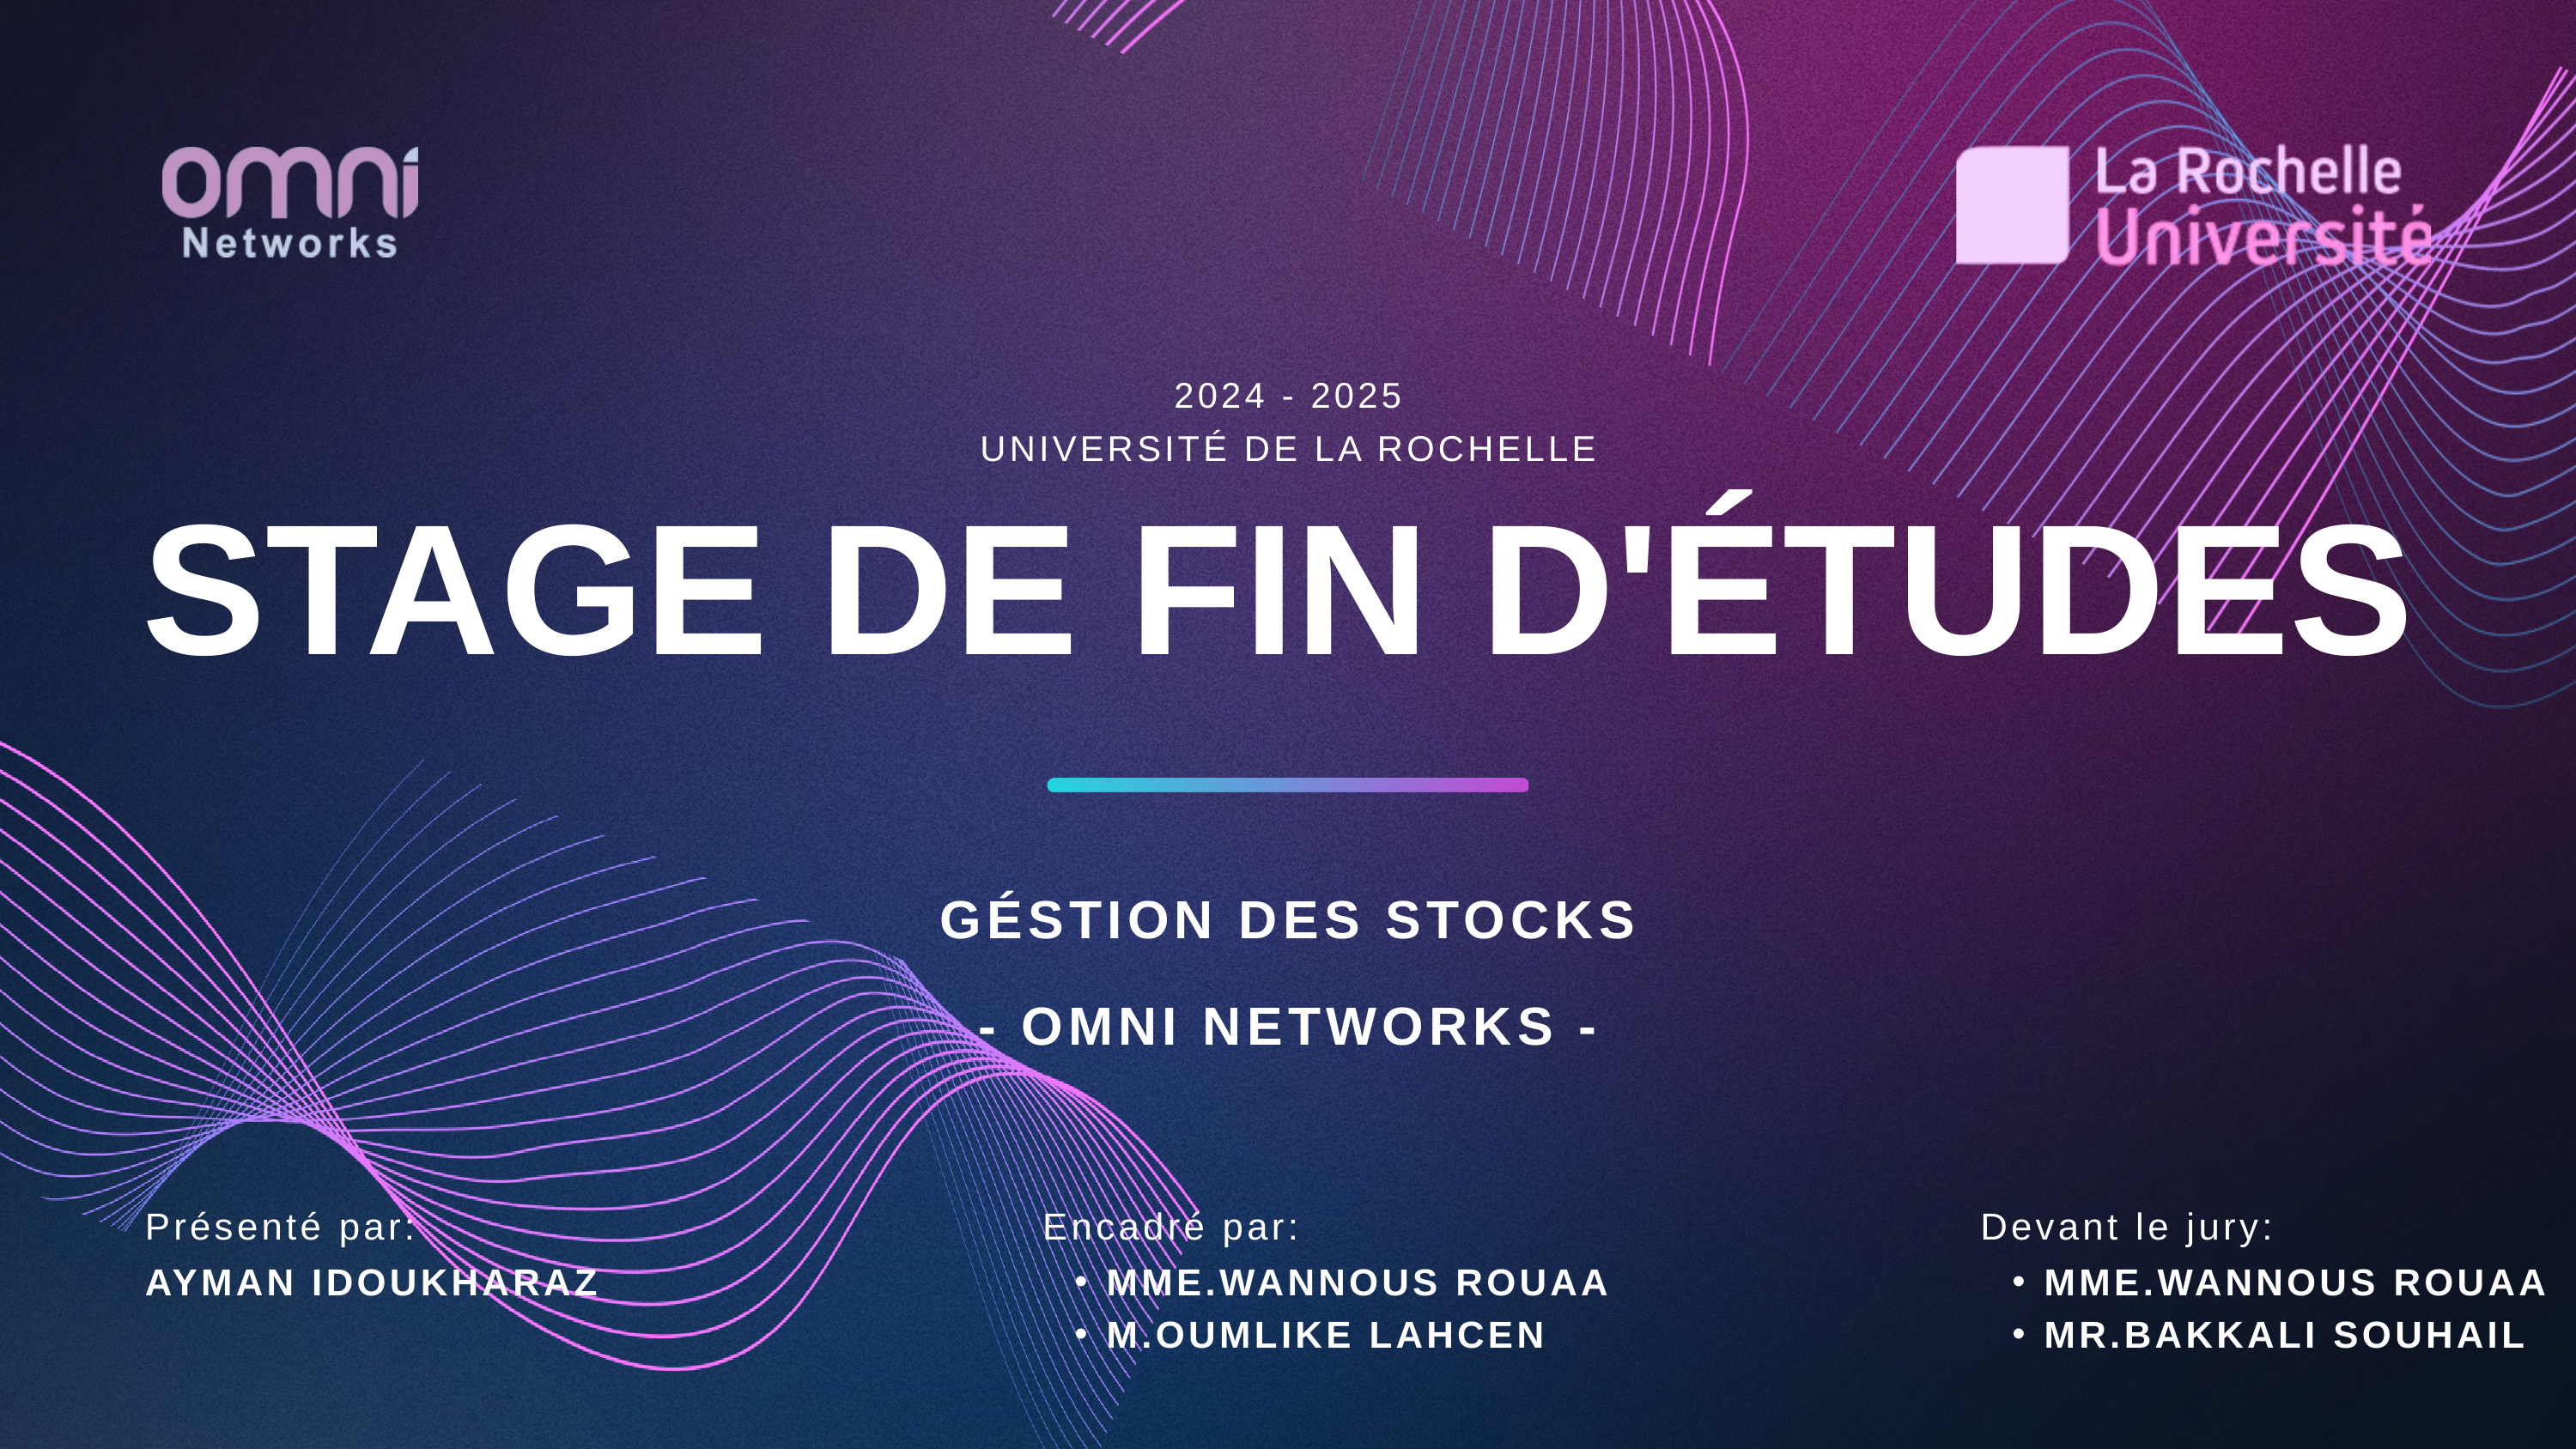

2024 - 2025
UNIVERSITÉ DE LA ROCHELLE
STAGE DE FIN D'ÉTUDES

GÉSTION DES STOCKS

- OMNI NETWORKS -
Présenté par:
Encadré par:
Devant le jury:
AYMAN IDOUKHARAZ
MME.WANNOUS ROUAA
M.OUMLIKE LAHCEN
MME.WANNOUS ROUAA
MR.BAKKALI SOUHAIL